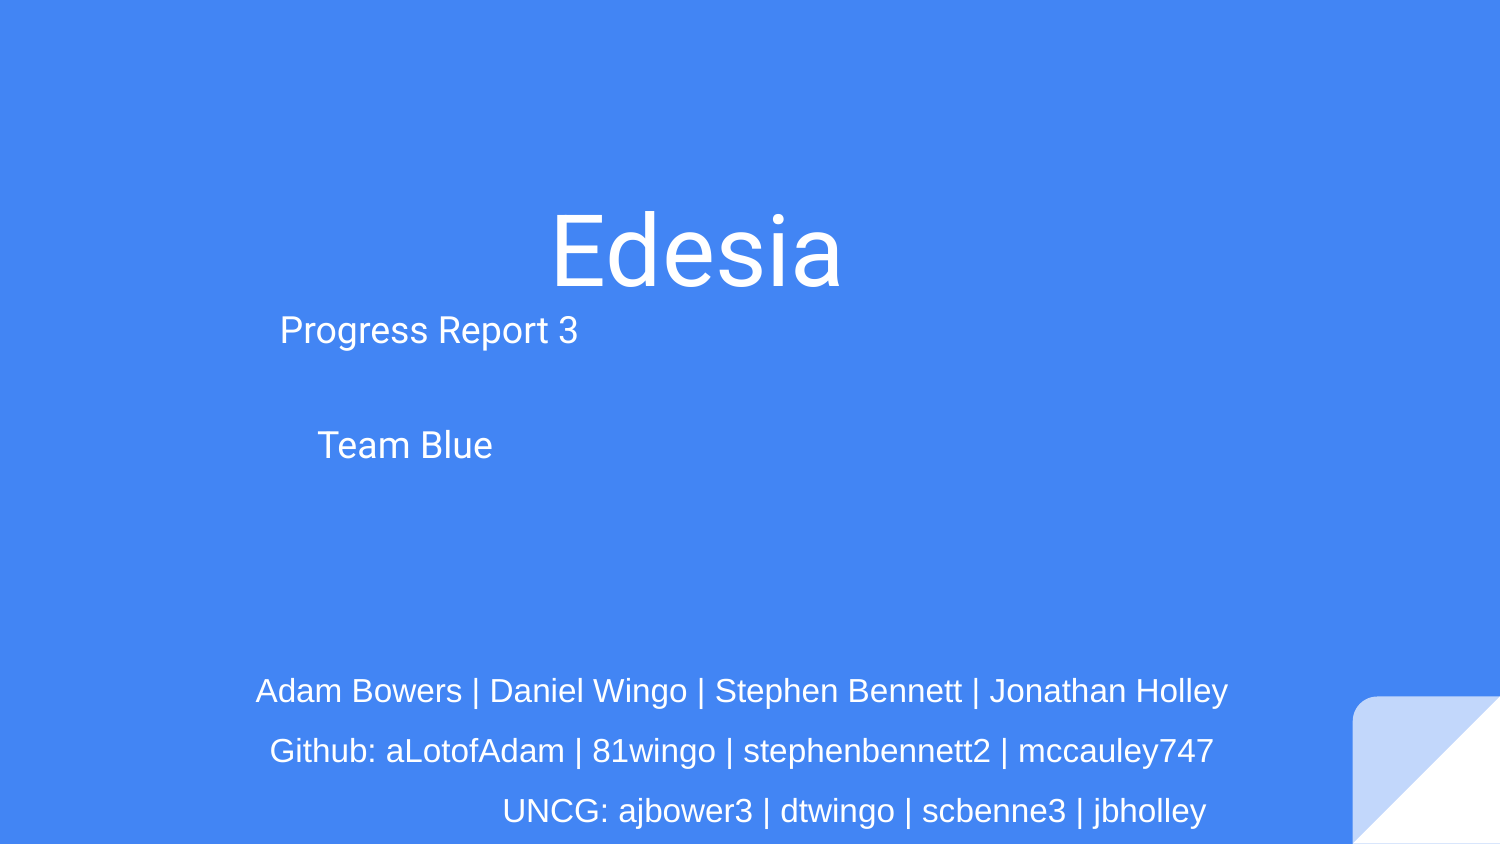

# Edesia
Progress Report 3
Team Blue
Adam Bowers | Daniel Wingo | Stephen Bennett | Jonathan Holley
Github: aLotofAdam | 81wingo | stephenbennett2 | mccauley747
			UNCG: ajbower3 | dtwingo | scbenne3 | jbholley